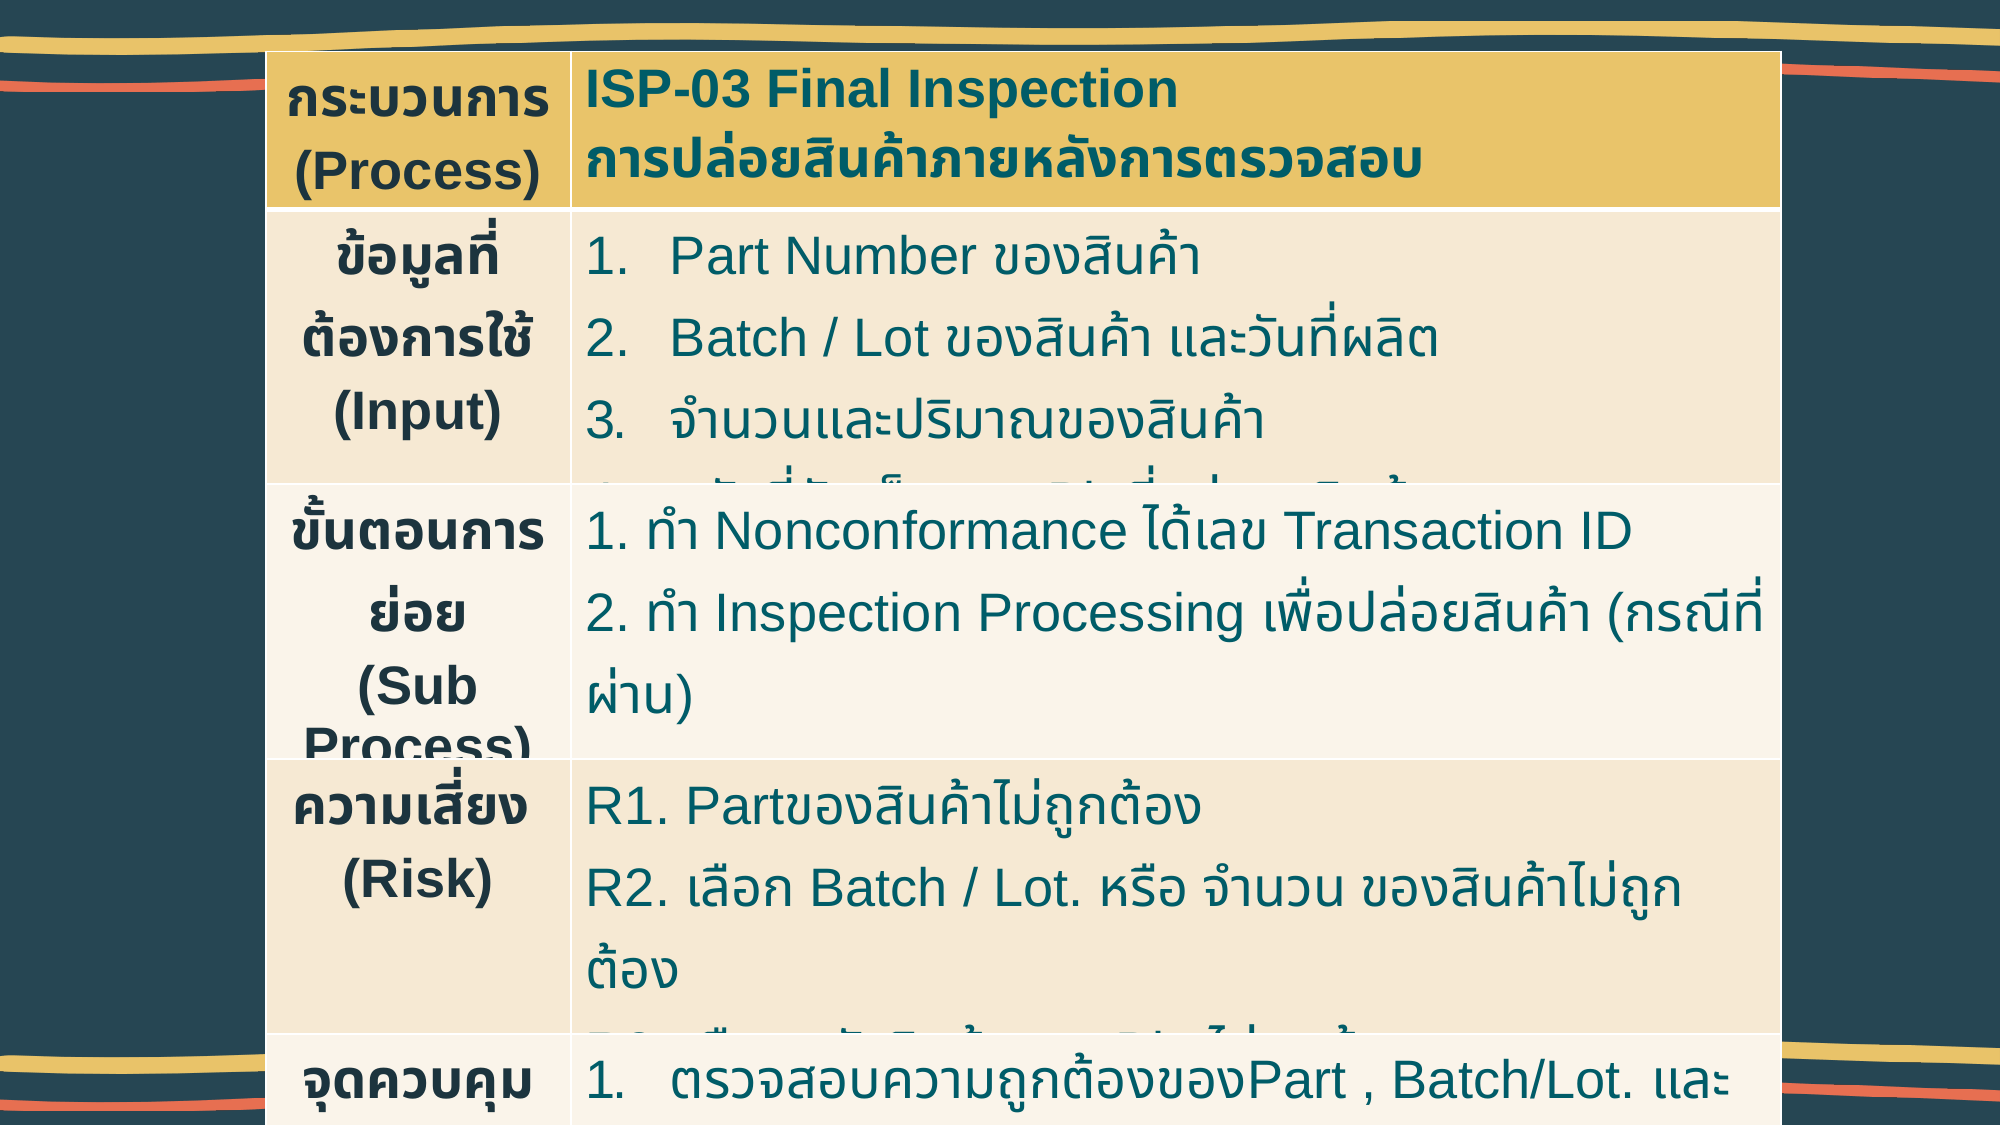

| กระบวนการ (Process) | ISP-03 Final Inspection การปล่อยสินค้าภายหลังการตรวจสอบ |
| --- | --- |
| ข้อมูลที่ต้องการใช้ (Input) | Part Number ของสินค้า Batch / Lot ของสินค้า และวันที่ผลิต จำนวนและปริมาณของสินค้า คลังที่จัดเก็บ และ Binที่อยู่ของสินค้า |
| ขั้นตอนการย่อย (Sub Process) | 1. ทำ Nonconformance ได้เลข Transaction ID 2. ทำ Inspection Processing เพื่อปล่อยสินค้า (กรณีที่ผ่าน) |
| ความเสี่ยง (Risk) | R1. Partของสินค้าไม่ถูกต้อง R2. เลือก Batch / Lot. หรือ จำนวน ของสินค้าไม่ถูกต้อง R3. เลือกคลังสินค้า และ Bin ไม่ถูกต้อง |
| จุดควบคุม (control point) | ตรวจสอบความถูกต้องของPart , Batch/Lot. และจำนวน ให้ถูกต้อง เลือกคลังสินค้า และ Bin ให้ถูกต้อง |